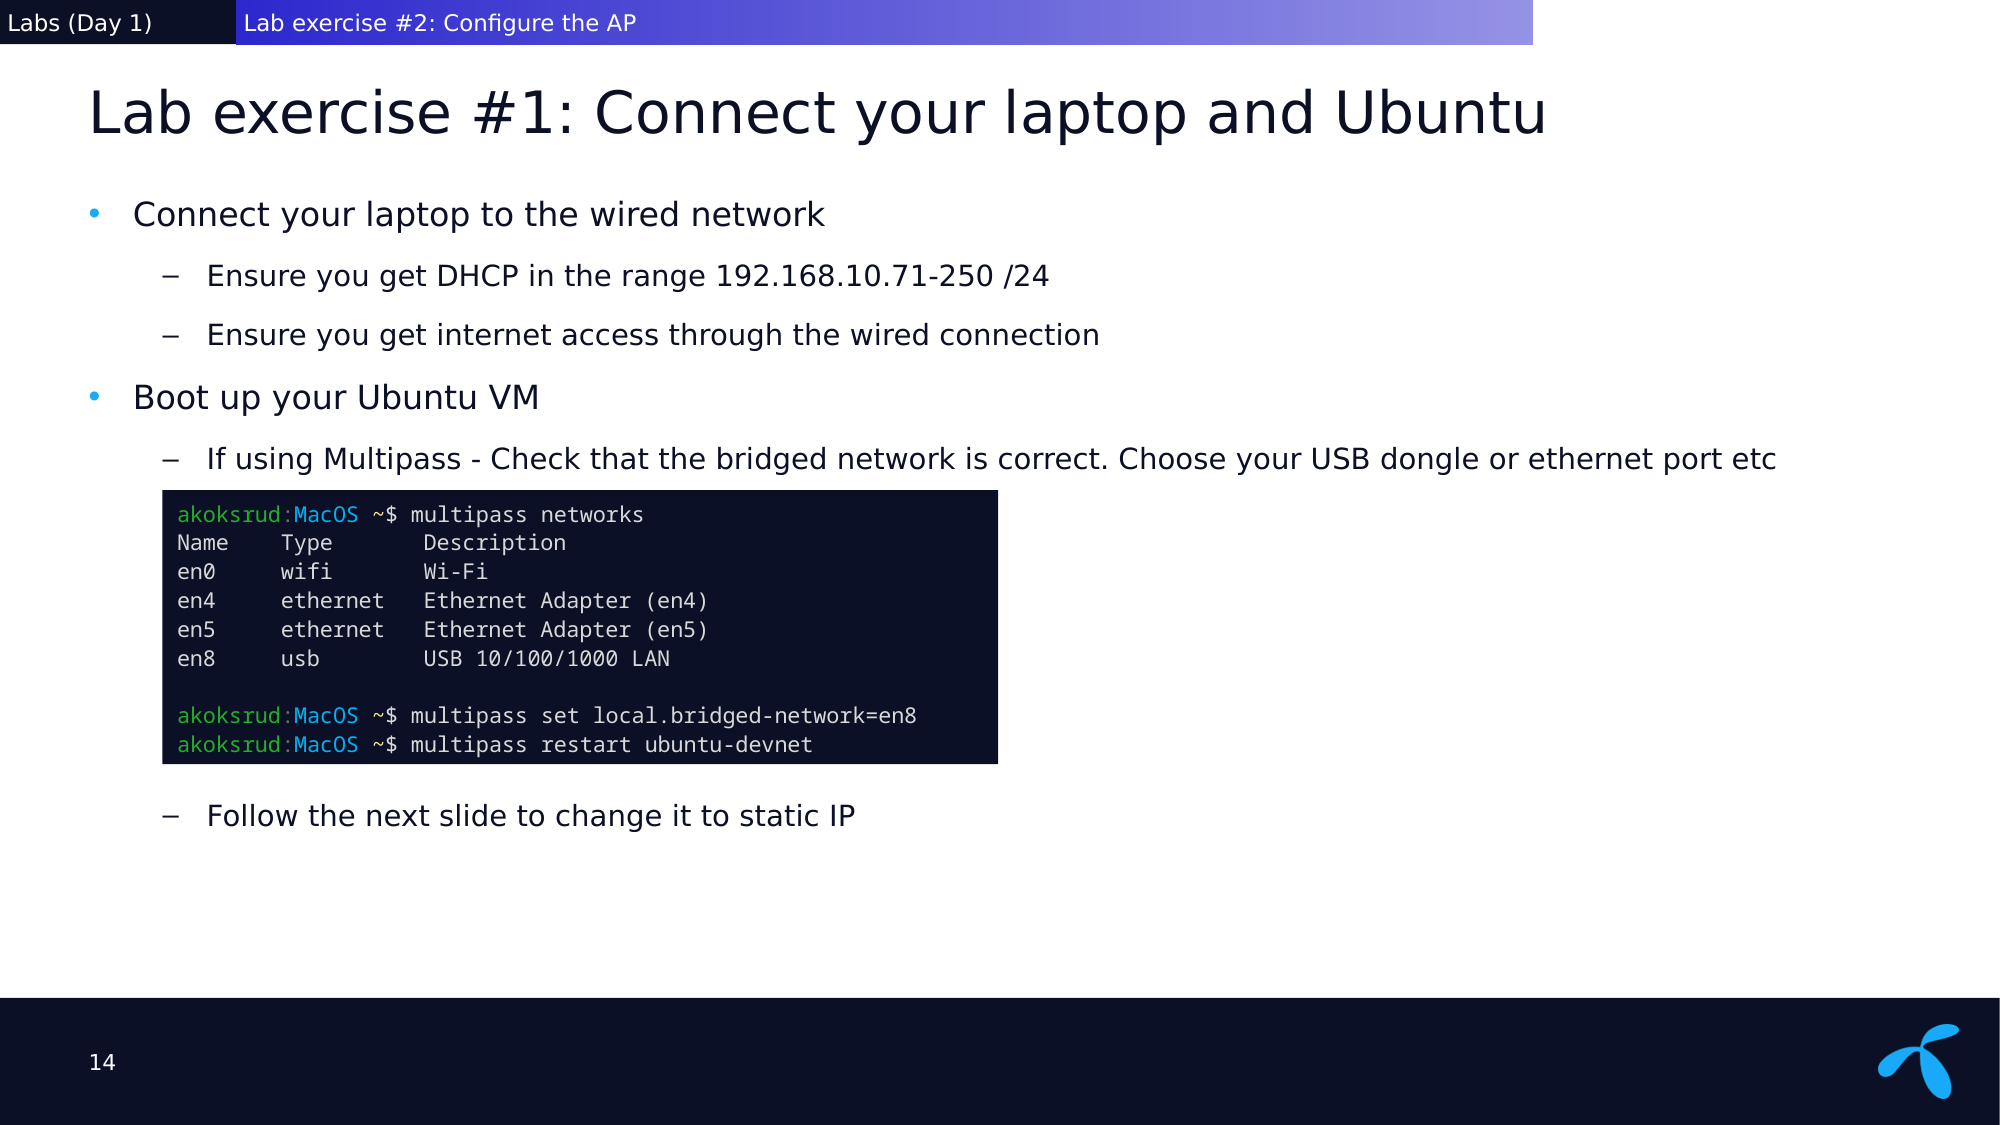

Labs (Day 1)
 Lab exercise #2: Configure the AP
# Lab exercise #1: Connect your laptop and Ubuntu
Connect your laptop to the wired network
Ensure you get DHCP in the range 192.168.10.71-250 /24
Ensure you get internet access through the wired connection
Boot up your Ubuntu VM
If using Multipass - Check that the bridged network is correct. Choose your USB dongle or ethernet port etc

Follow the next slide to change it to static IP
akoksrud:MacOS ~$ multipass networks
Name    Type       Description
en0     wifi       Wi-Fi
en4     ethernet   Ethernet Adapter (en4)
en5     ethernet   Ethernet Adapter (en5)
en8     usb        USB 10/100/1000 LAN

akoksrud:MacOS ~$ multipass set local.bridged-network=en8
akoksrud:MacOS ~$ multipass restart ubuntu-devnet
14